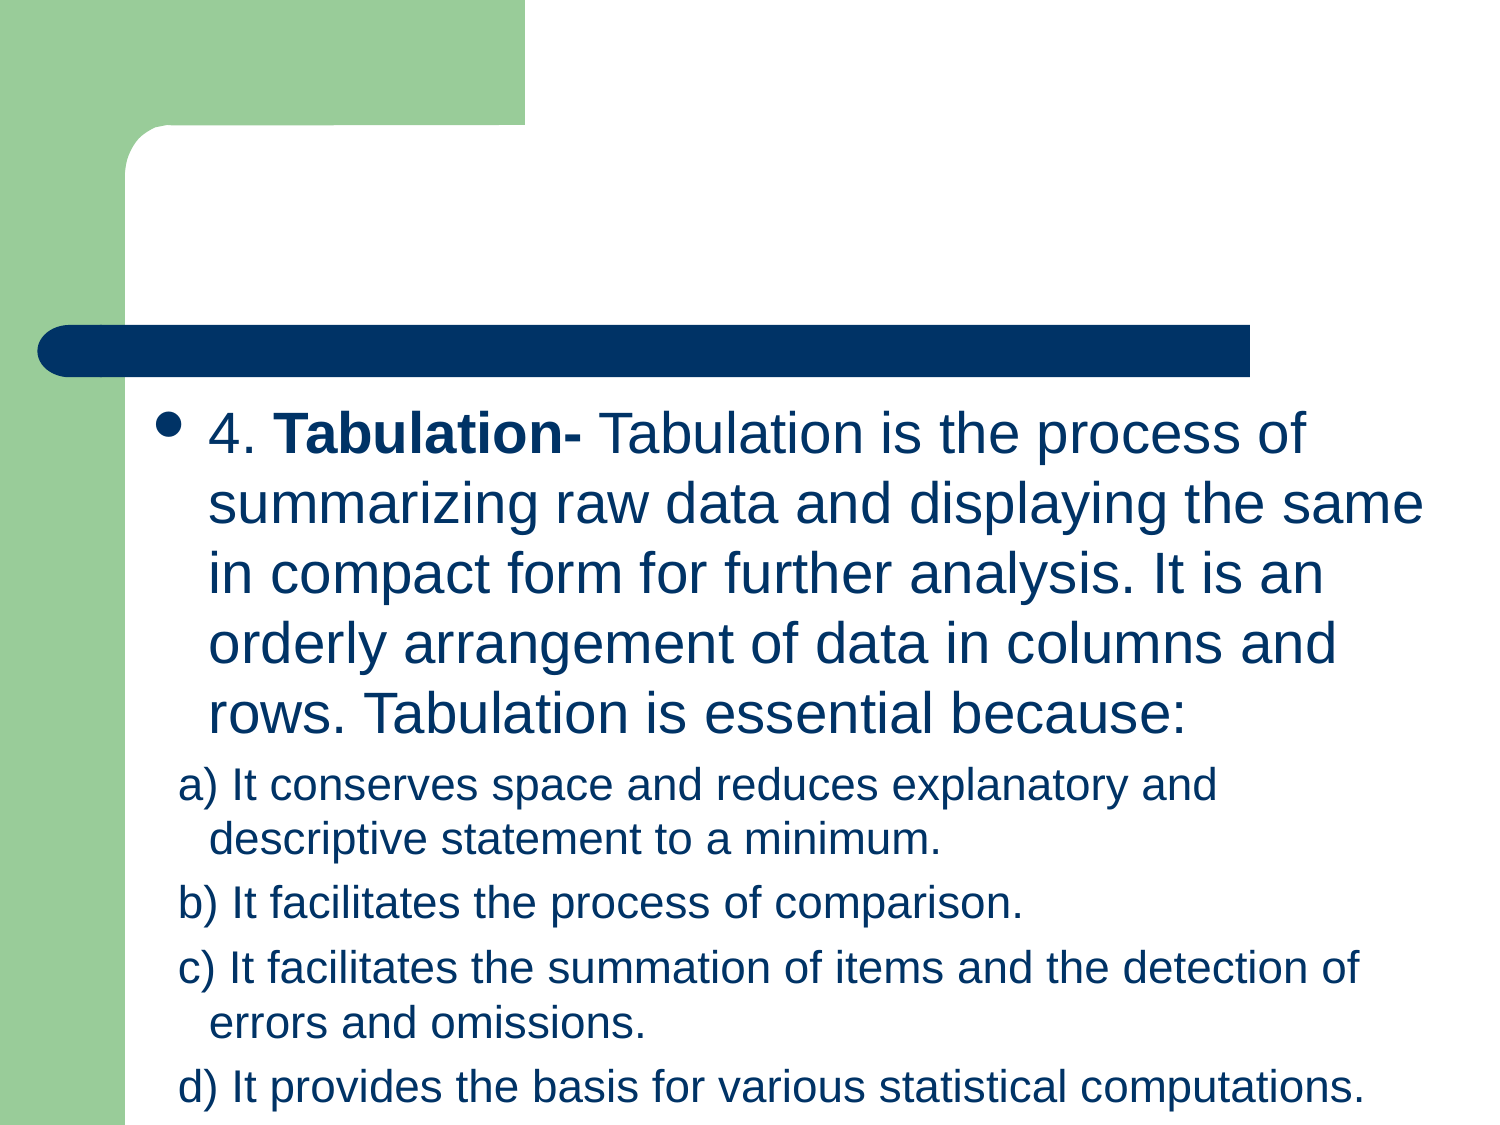

#
4. Tabulation- Tabulation is the process of summarizing raw data and displaying the same in compact form for further analysis. It is an orderly arrangement of data in columns and rows. Tabulation is essential because:
  a) It conserves space and reduces explanatory and descriptive statement to a minimum.
  b) It facilitates the process of comparison.
  c) It facilitates the summation of items and the detection of errors and omissions.
  d) It provides the basis for various statistical computations.